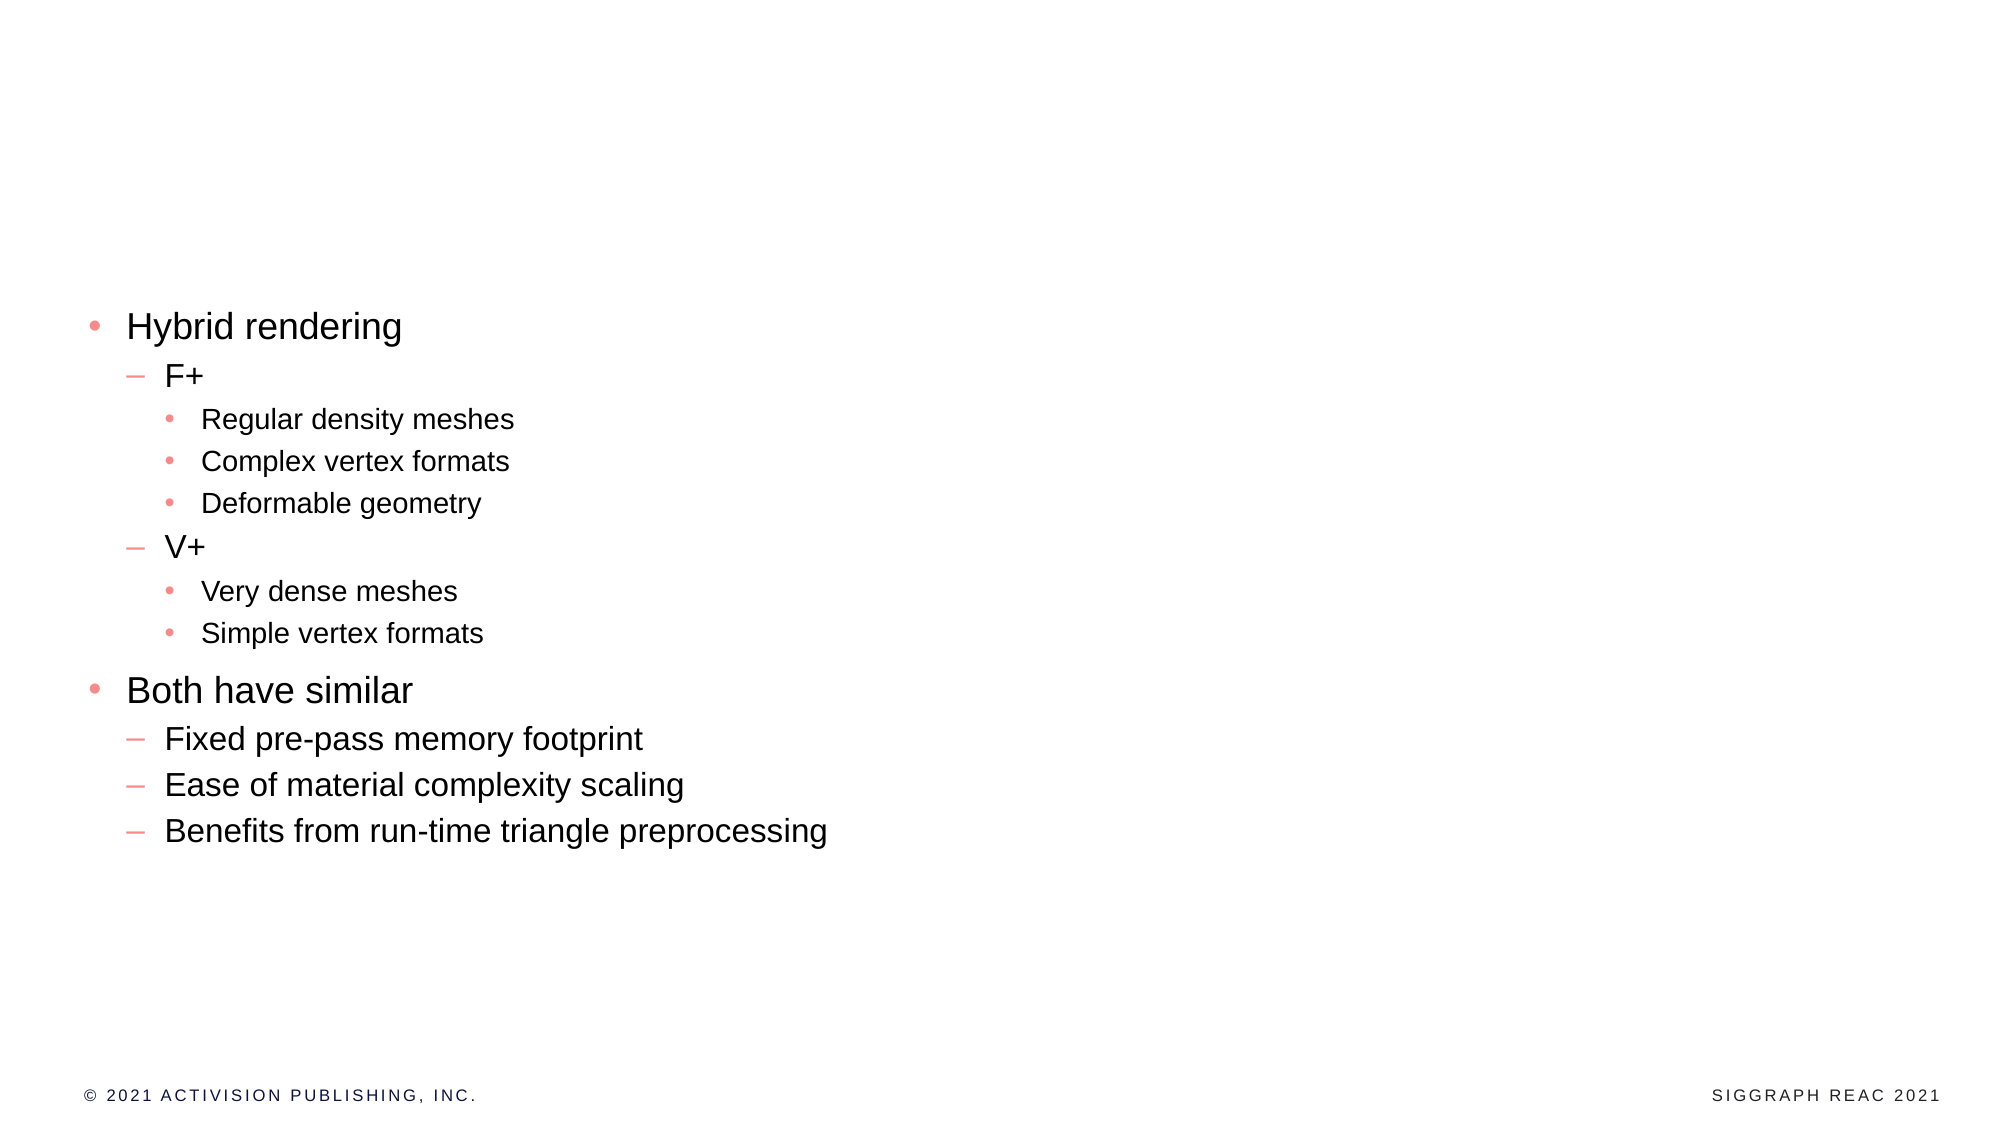

# Our focus
Hybrid rendering
F+
Regular density meshes
Complex vertex formats
Deformable geometry
V+
Very dense meshes
Simple vertex formats
Both have similar
Fixed pre-pass memory footprint
Ease of material complexity scaling
Benefits from run-time triangle preprocessing